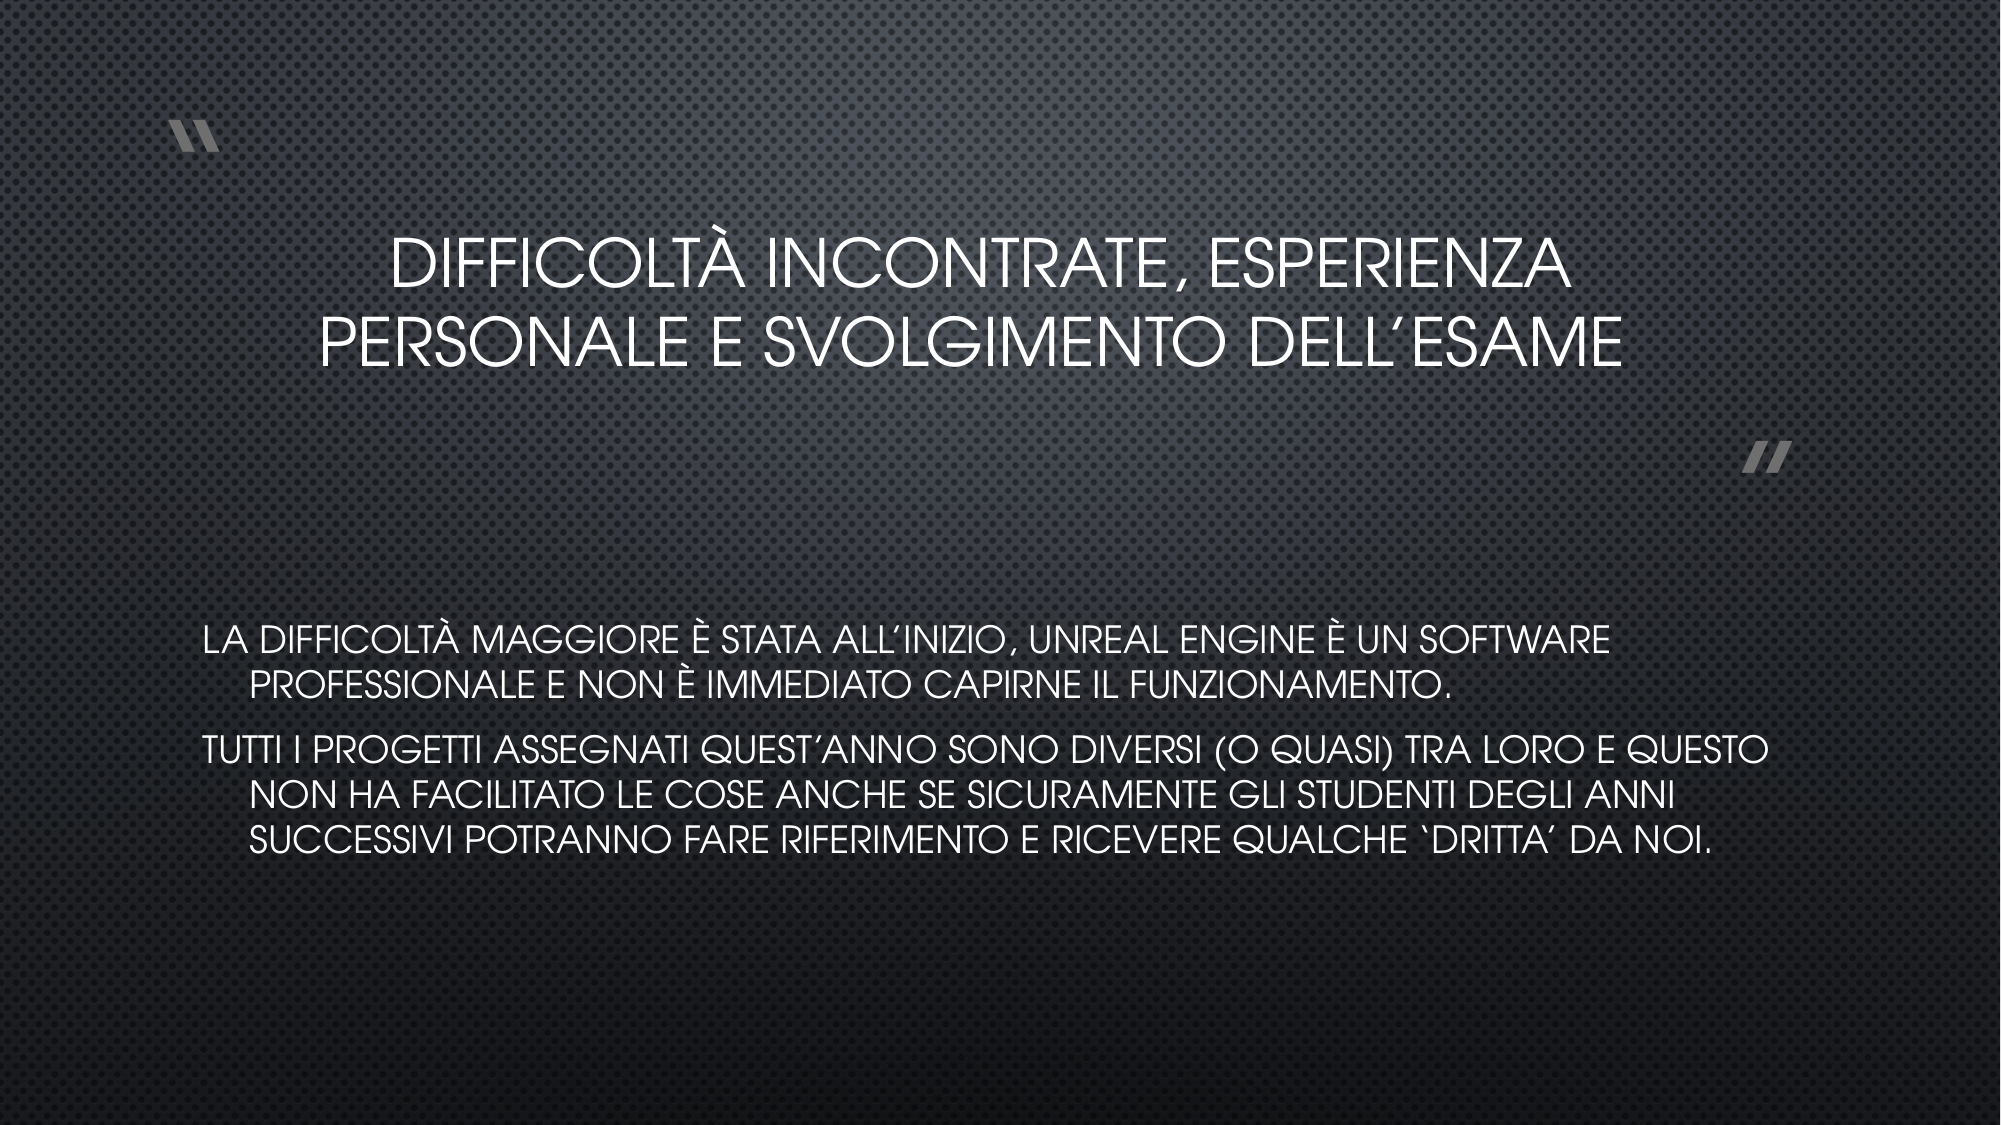

# Difficoltà incontrate, Esperienza personale e svolgimento dell’esame
La difficoltà maggiore è stata all’inizio, unreal engine è un software professionale e non è immediato capirne il funzionamento.
tutti i progetti assegnati quest’anno sono diversi (o quasi) tra loro e questo non ha facilitato le cose anche se sicuramente gli studenti degli anni successivi potranno fare riferimento e ricevere qualche ‘dritta’ da noi.